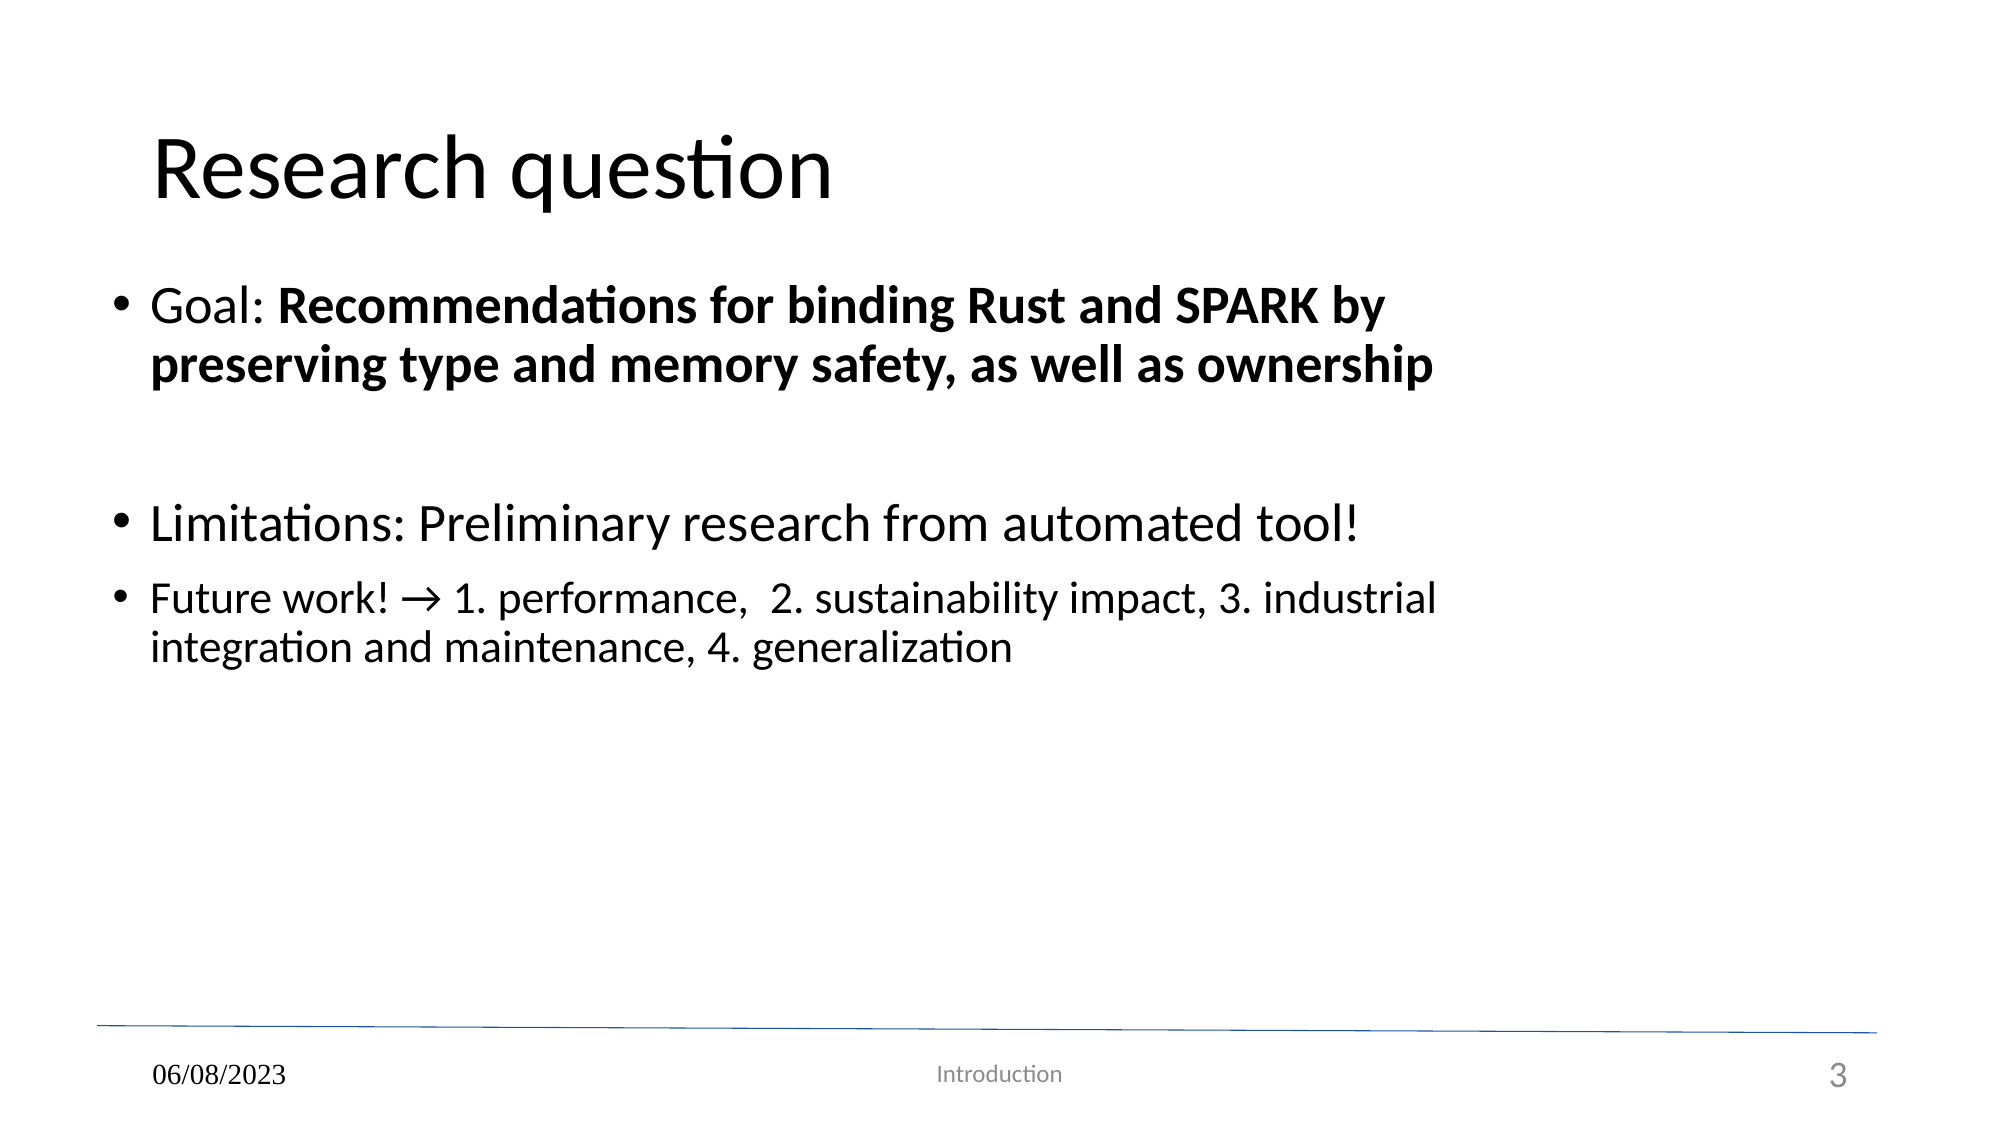

# Research question
Goal: Recommendations for binding Rust and SPARK by preserving type and memory safety, as well as ownership

Limitations: Preliminary research from automated tool!
Future work! → 1. performance,  2. sustainability impact, 3. industrial integration and maintenance, 4. generalization

06/08/2023
Introduction
3